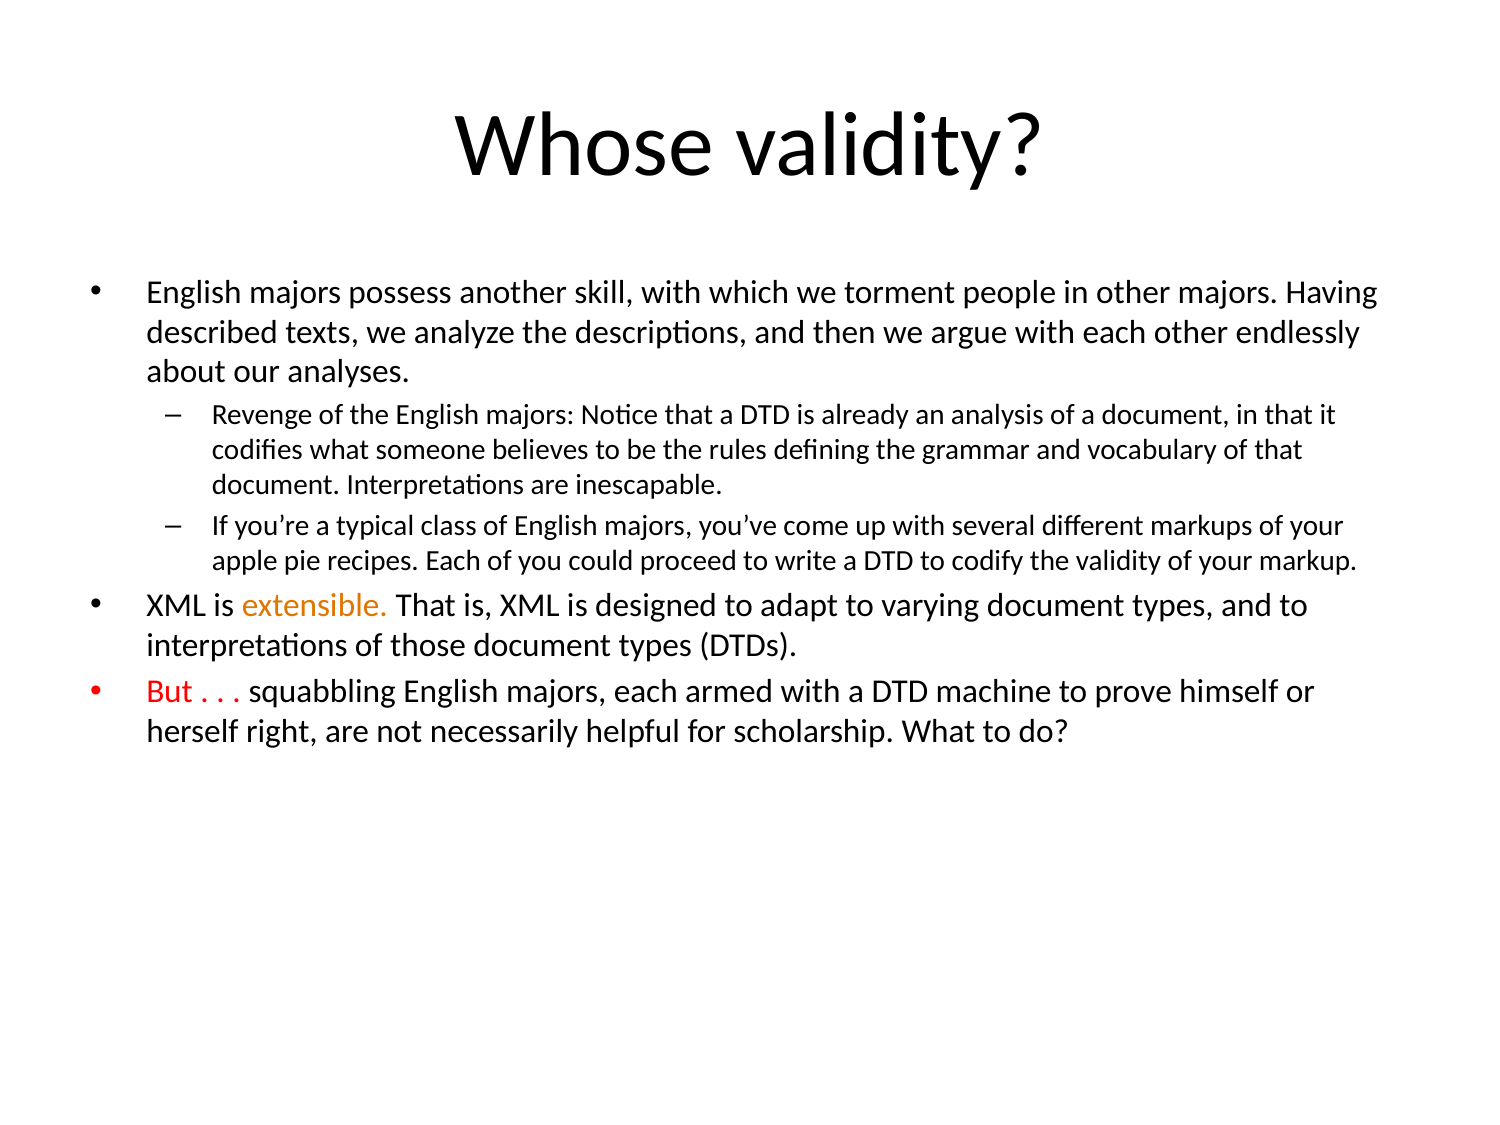

# Whose validity?
English majors possess another skill, with which we torment people in other majors. Having described texts, we analyze the descriptions, and then we argue with each other endlessly about our analyses.
Revenge of the English majors: Notice that a DTD is already an analysis of a document, in that it codifies what someone believes to be the rules defining the grammar and vocabulary of that document. Interpretations are inescapable.
If you’re a typical class of English majors, you’ve come up with several different markups of your apple pie recipes. Each of you could proceed to write a DTD to codify the validity of your markup.
XML is extensible. That is, XML is designed to adapt to varying document types, and to interpretations of those document types (DTDs).
But . . . squabbling English majors, each armed with a DTD machine to prove himself or herself right, are not necessarily helpful for scholarship. What to do?